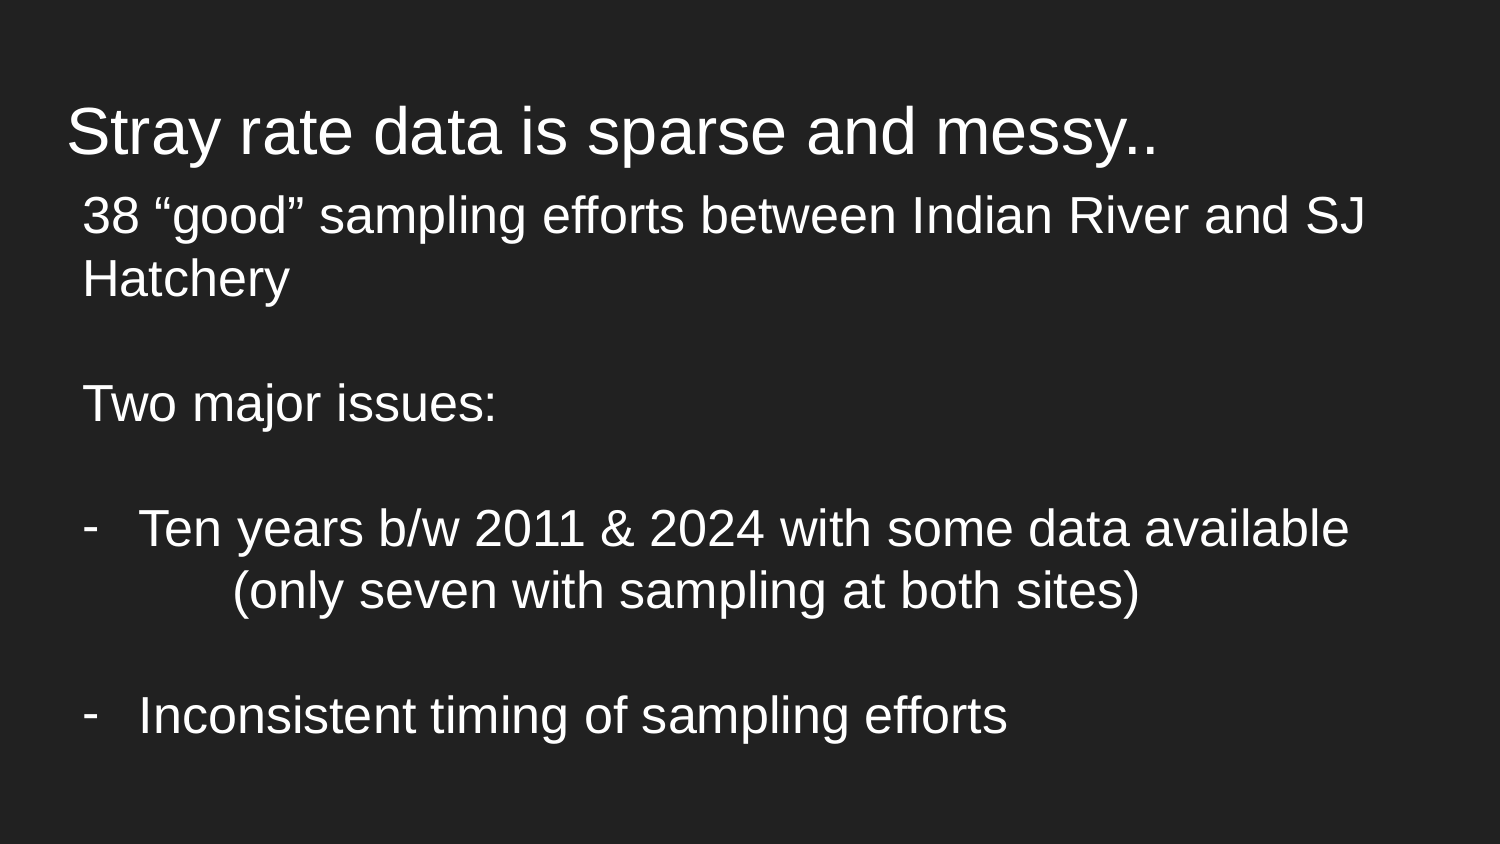

# Stray rate data is sparse and messy..
38 “good” sampling efforts between Indian River and SJ Hatchery

Two major issues:

Ten years b/w 2011 & 2024 with some data available
	(only seven with sampling at both sites)

Inconsistent timing of sampling efforts